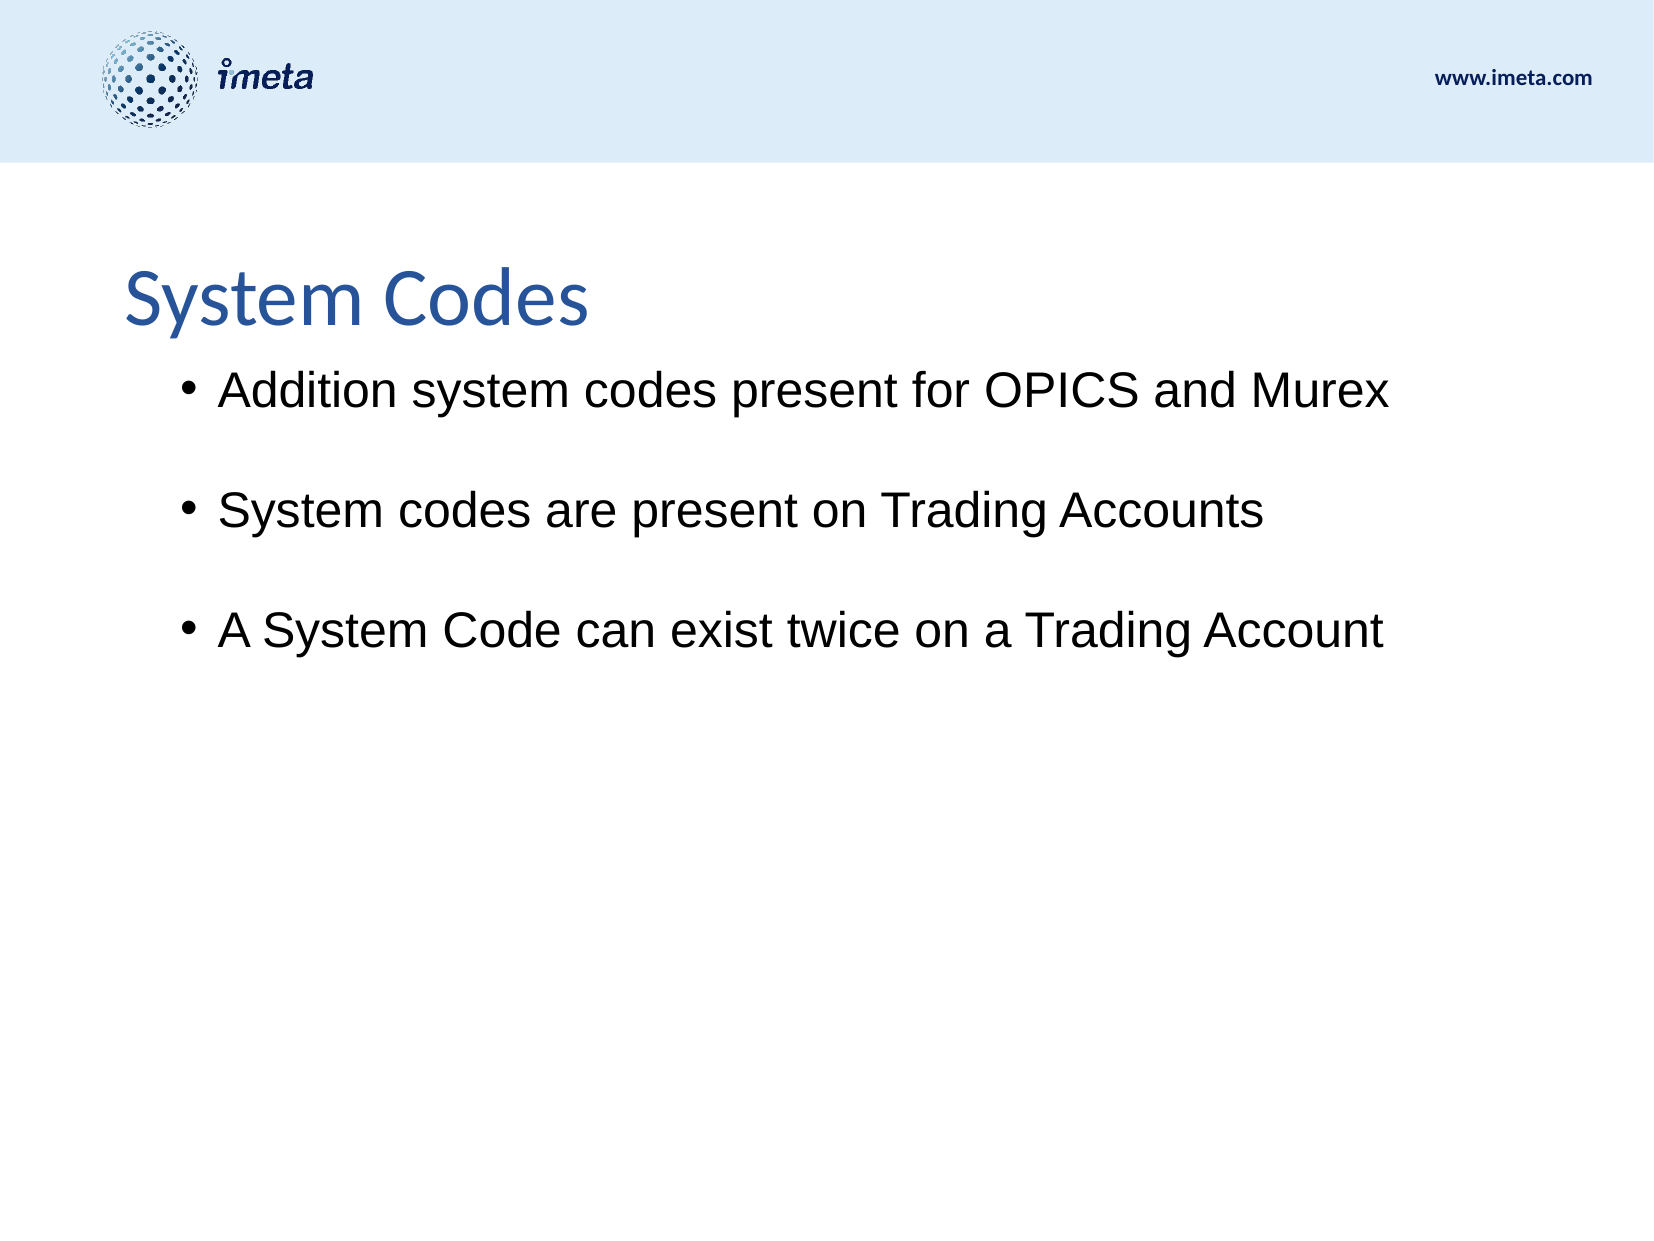

# System Codes
Addition system codes present for OPICS and Murex

System codes are present on Trading Accounts

A System Code can exist twice on a Trading Account